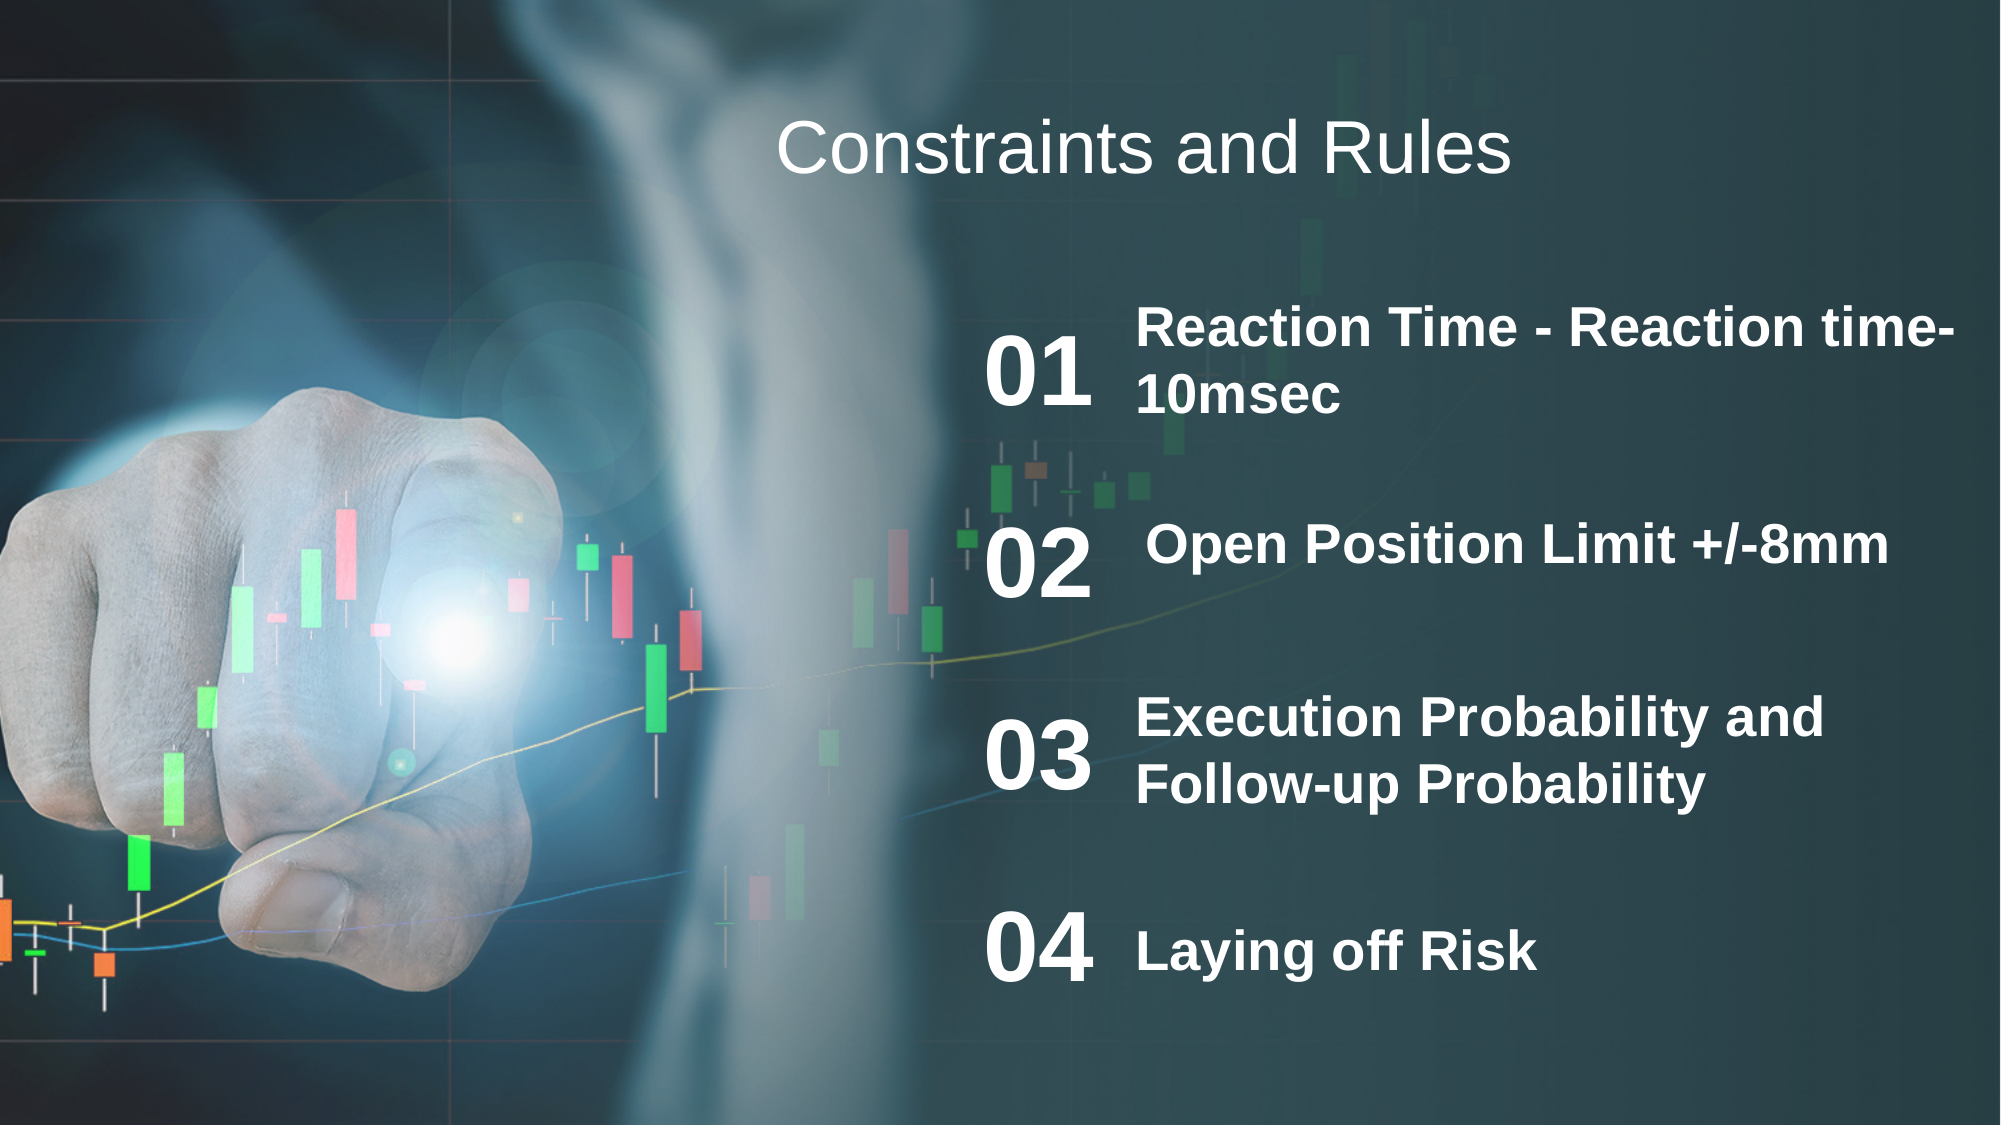

Constraints and Rules
Reaction Time - Reaction time-10msec

01
02
Open Position Limit +/-8mm

Execution Probability and Follow-up Probability
03
04
Laying off Risk